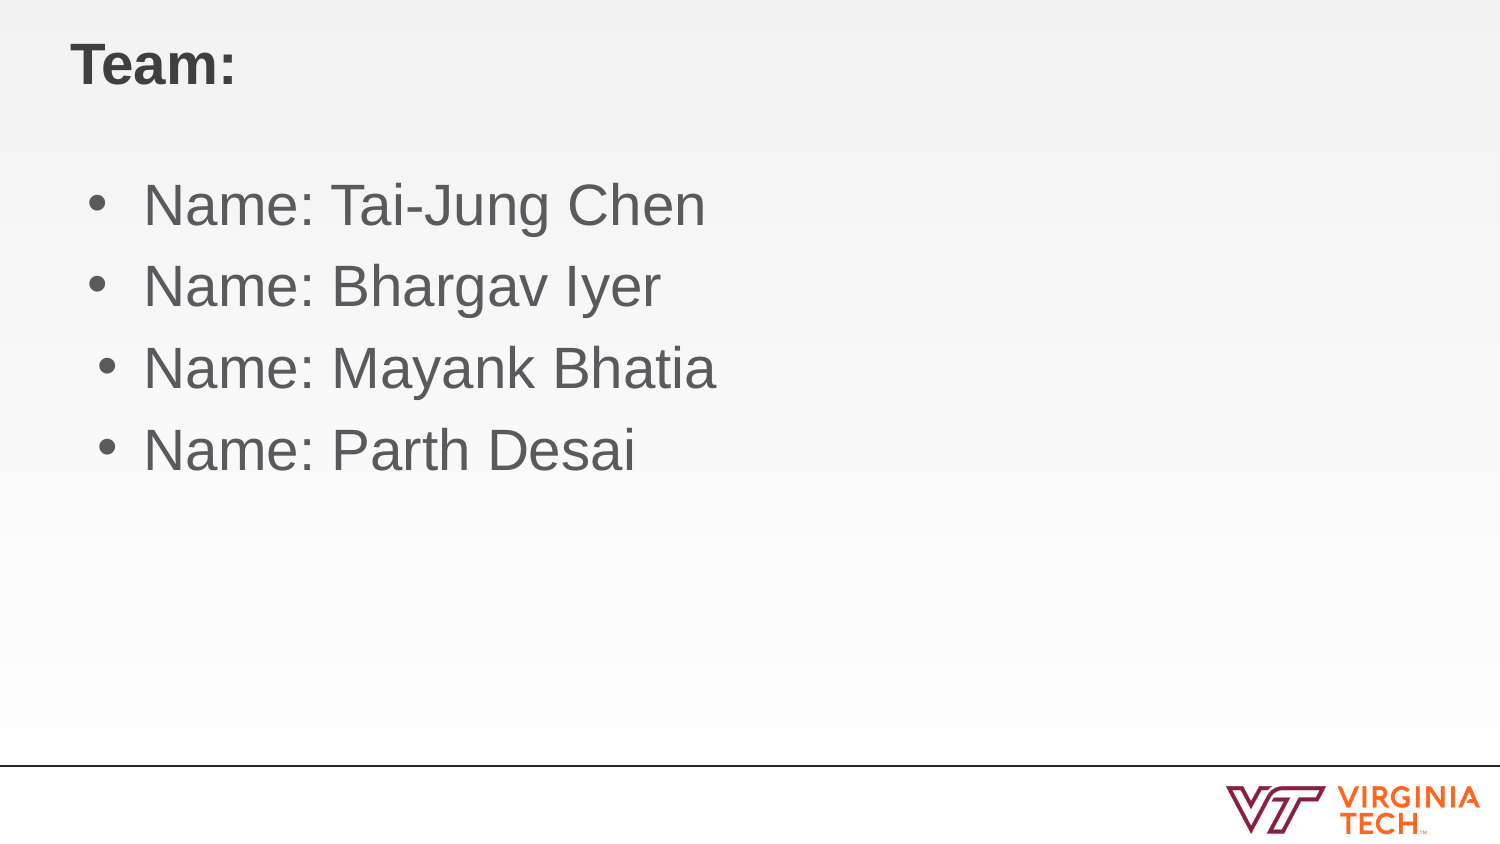

# Team:
Name: Tai-Jung Chen
Name: Bhargav Iyer
Name: Mayank Bhatia
Name: Parth Desai